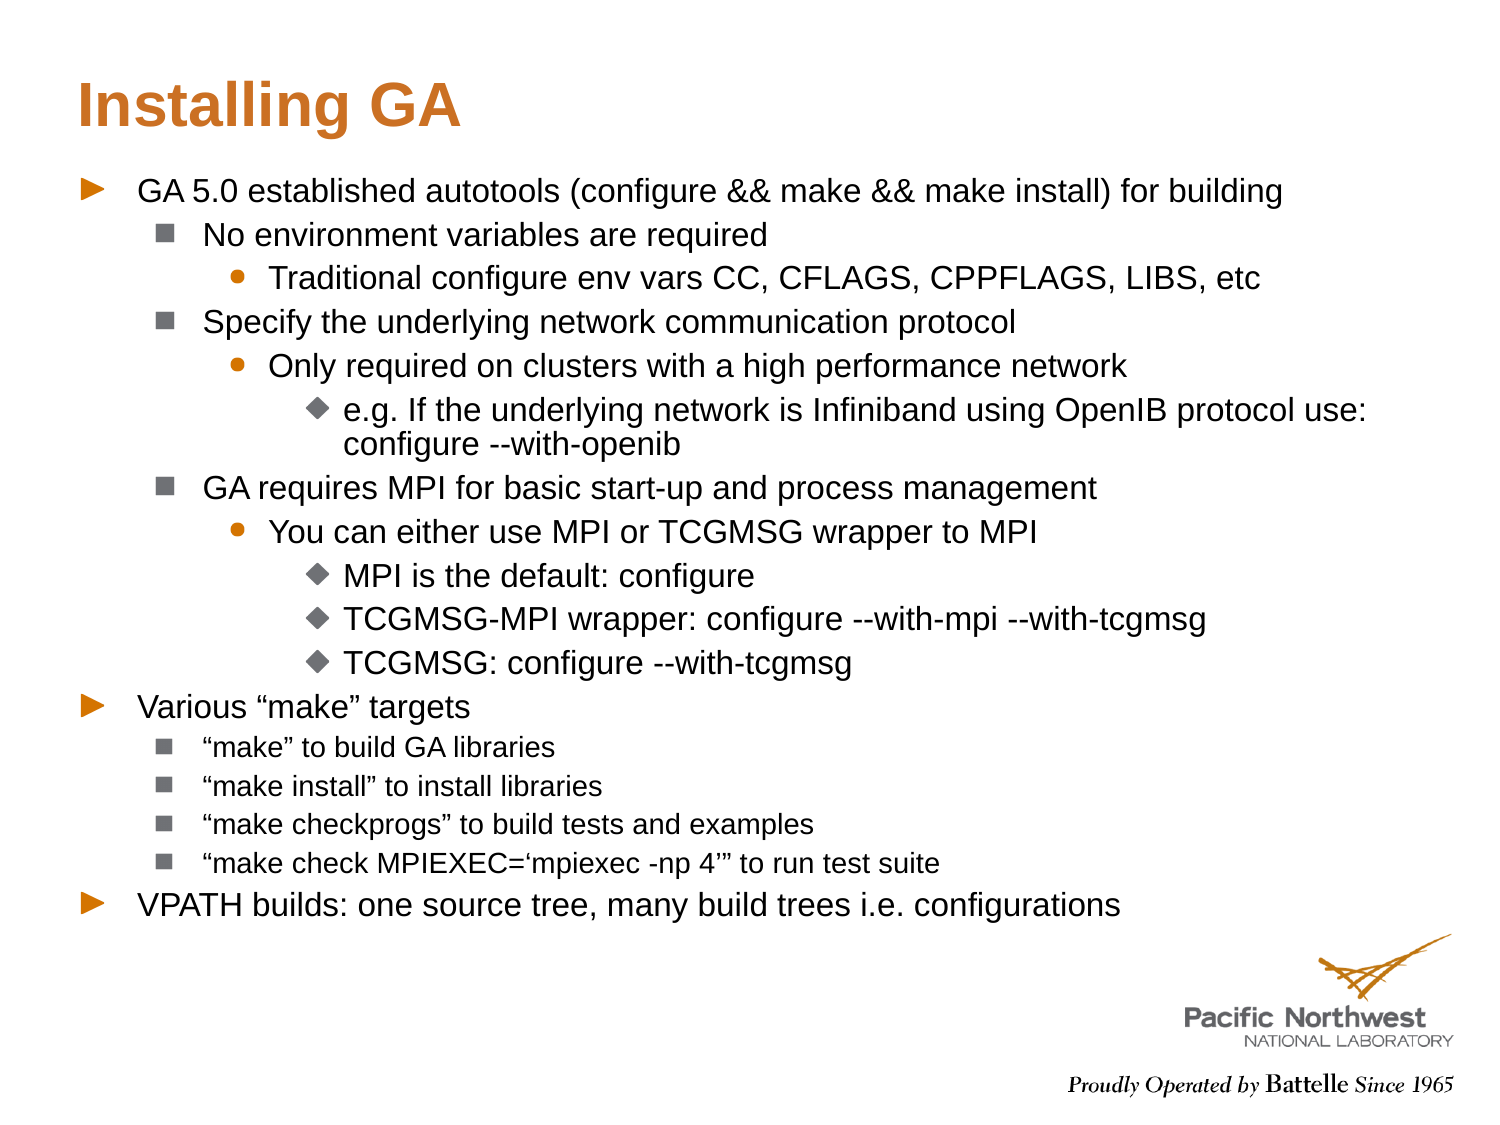

# Installing GA
GA 5.0 established autotools (configure && make && make install) for building
No environment variables are required
Traditional configure env vars CC, CFLAGS, CPPFLAGS, LIBS, etc
Specify the underlying network communication protocol
Only required on clusters with a high performance network
e.g. If the underlying network is Infiniband using OpenIB protocol use: configure --with-openib
GA requires MPI for basic start-up and process management
You can either use MPI or TCGMSG wrapper to MPI
MPI is the default: configure
TCGMSG-MPI wrapper: configure --with-mpi --with-tcgmsg
TCGMSG: configure --with-tcgmsg
Various “make” targets
“make” to build GA libraries
“make install” to install libraries
“make checkprogs” to build tests and examples
“make check MPIEXEC=‘mpiexec -np 4’” to run test suite
VPATH builds: one source tree, many build trees i.e. configurations